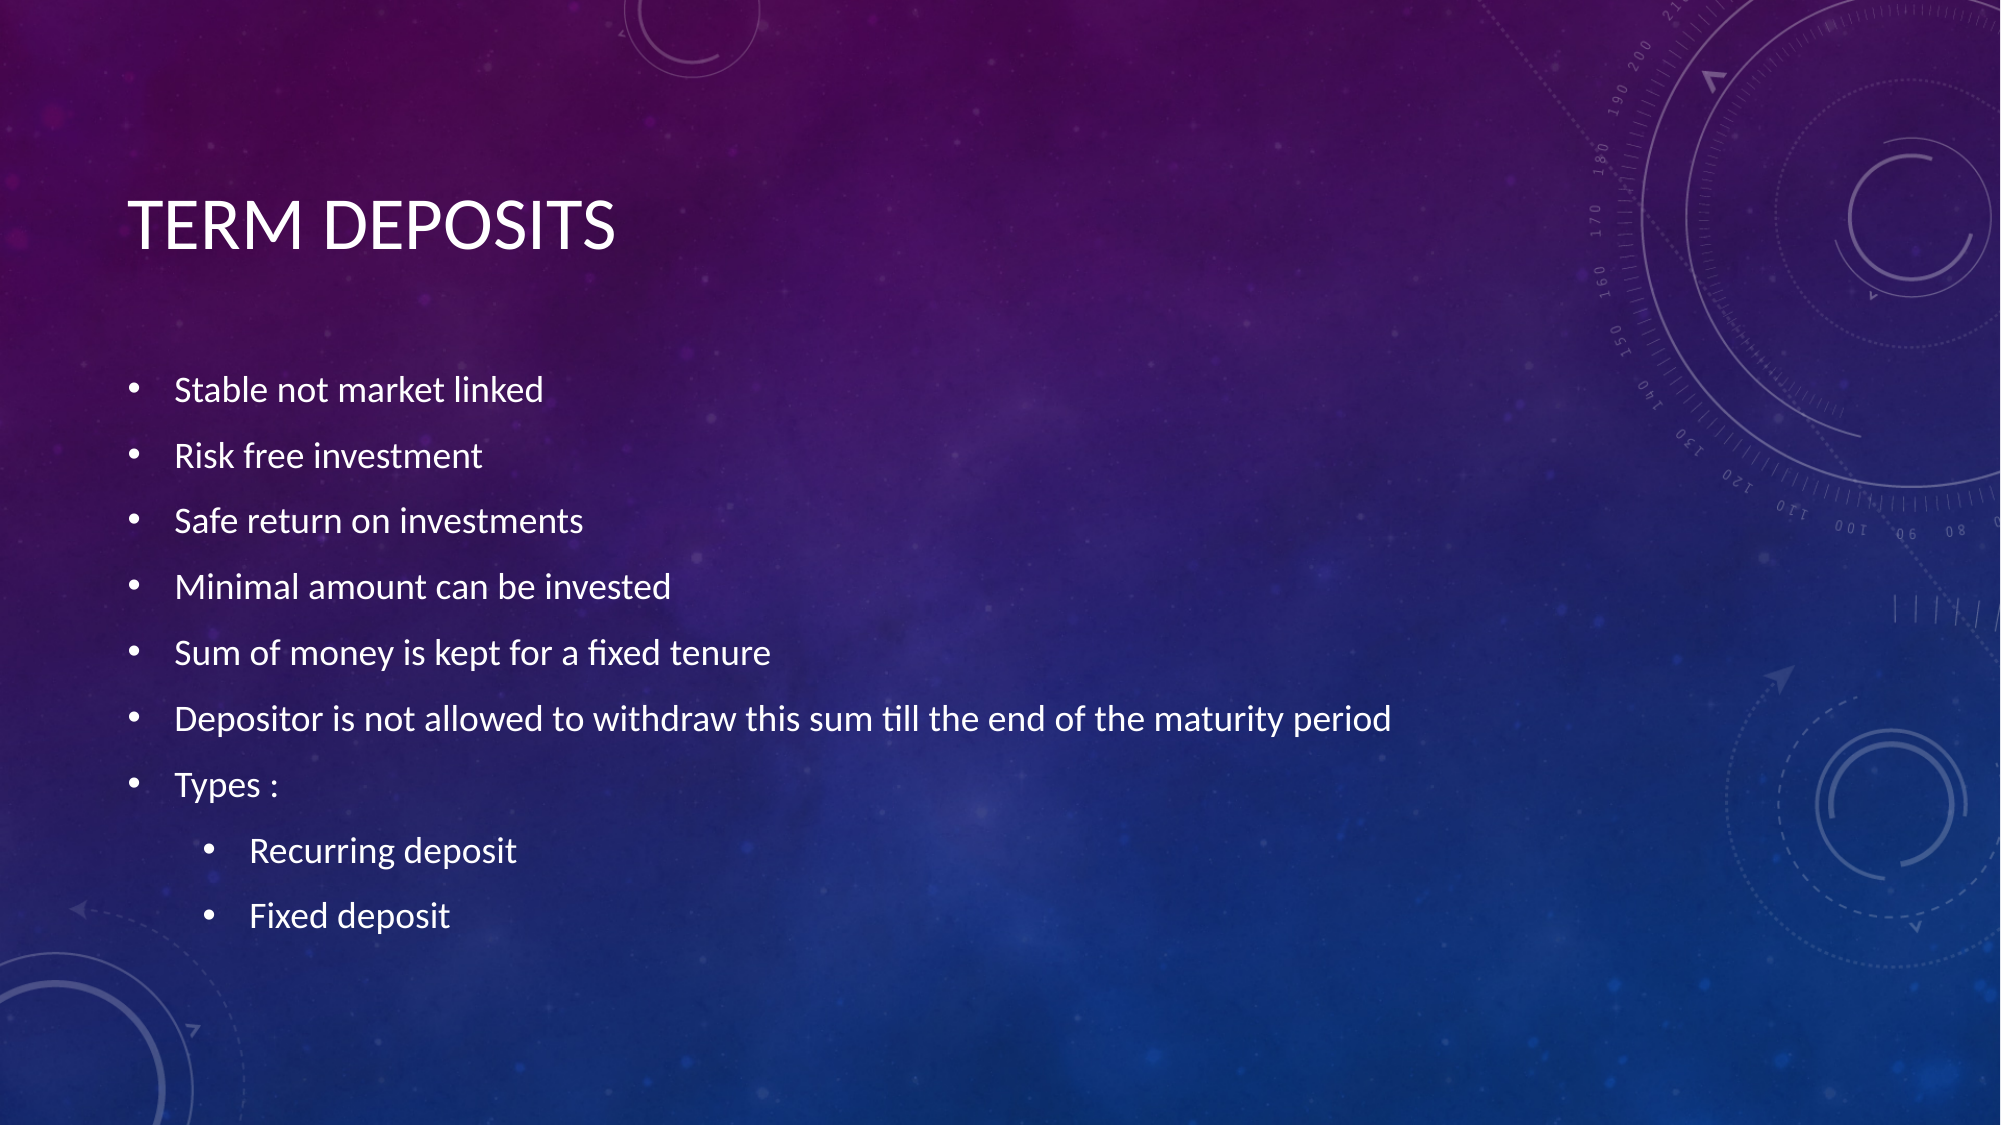

# Term deposits
Stable not market linked
Risk free investment
Safe return on investments
Minimal amount can be invested
Sum of money is kept for a fixed tenure
Depositor is not allowed to withdraw this sum till the end of the maturity period
Types :
Recurring deposit
Fixed deposit